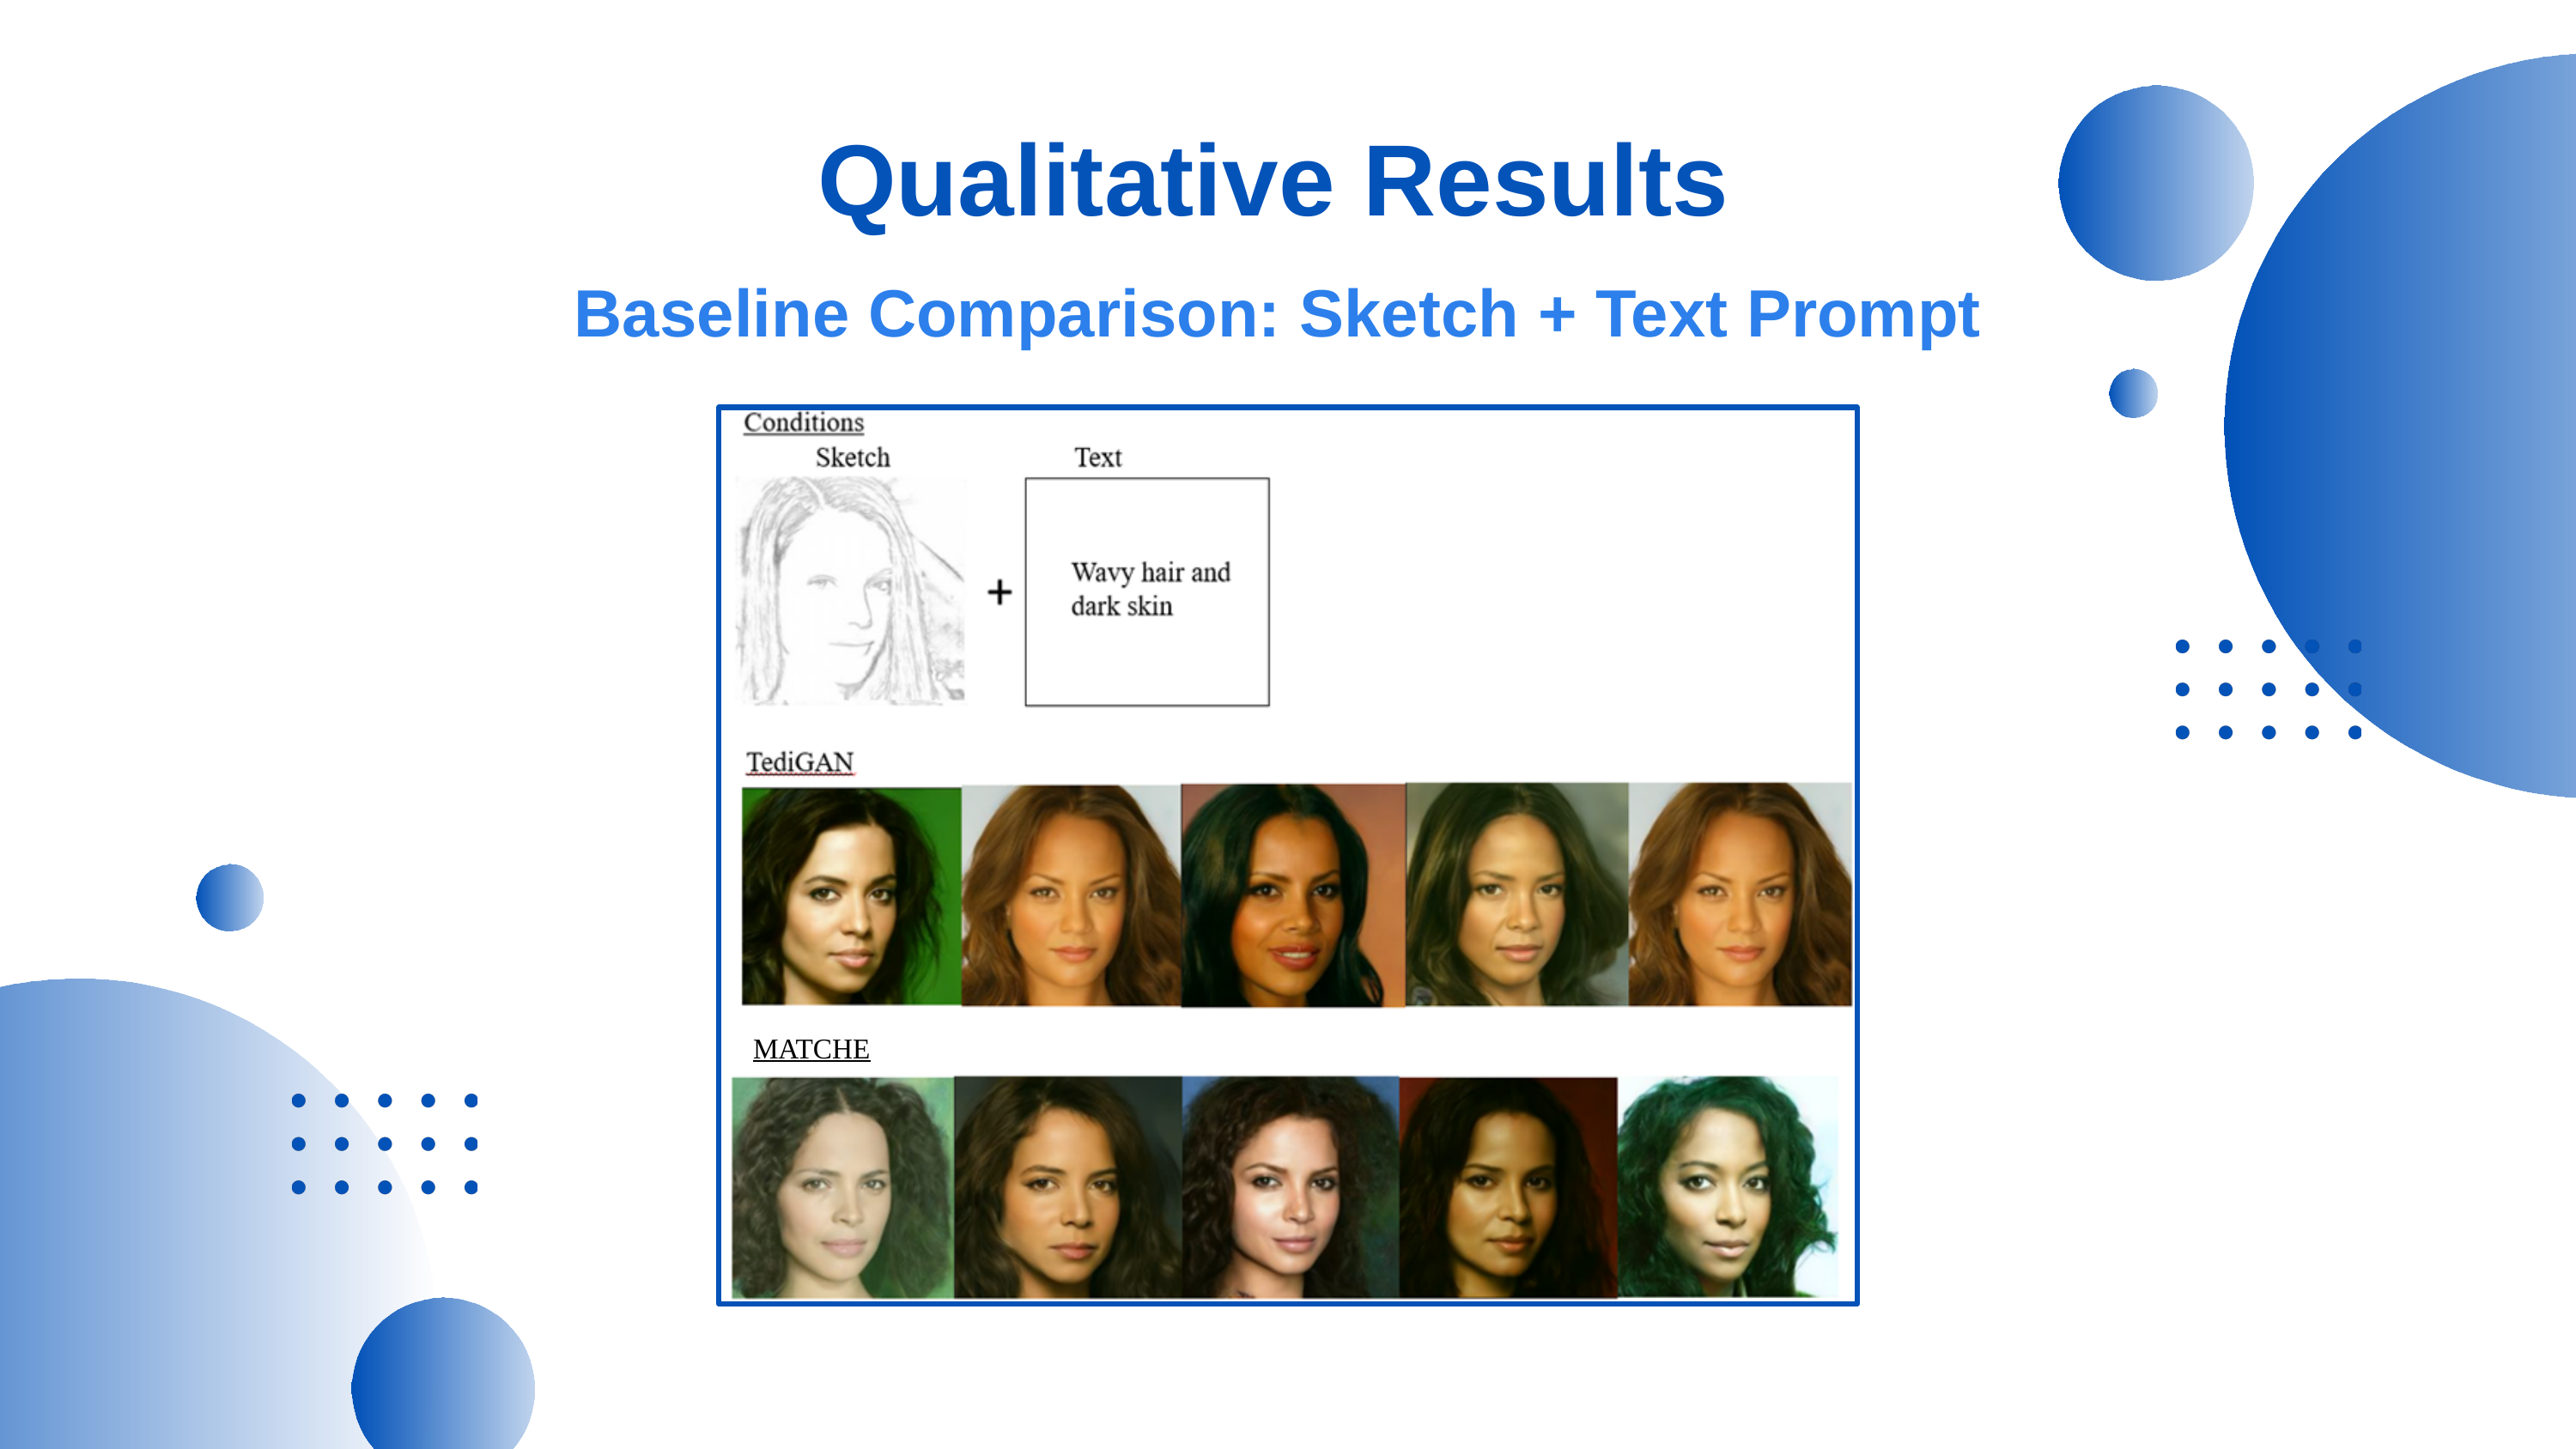

Qualitative Results
Baseline Comparison: Sketch + Text Prompt

MATCHE